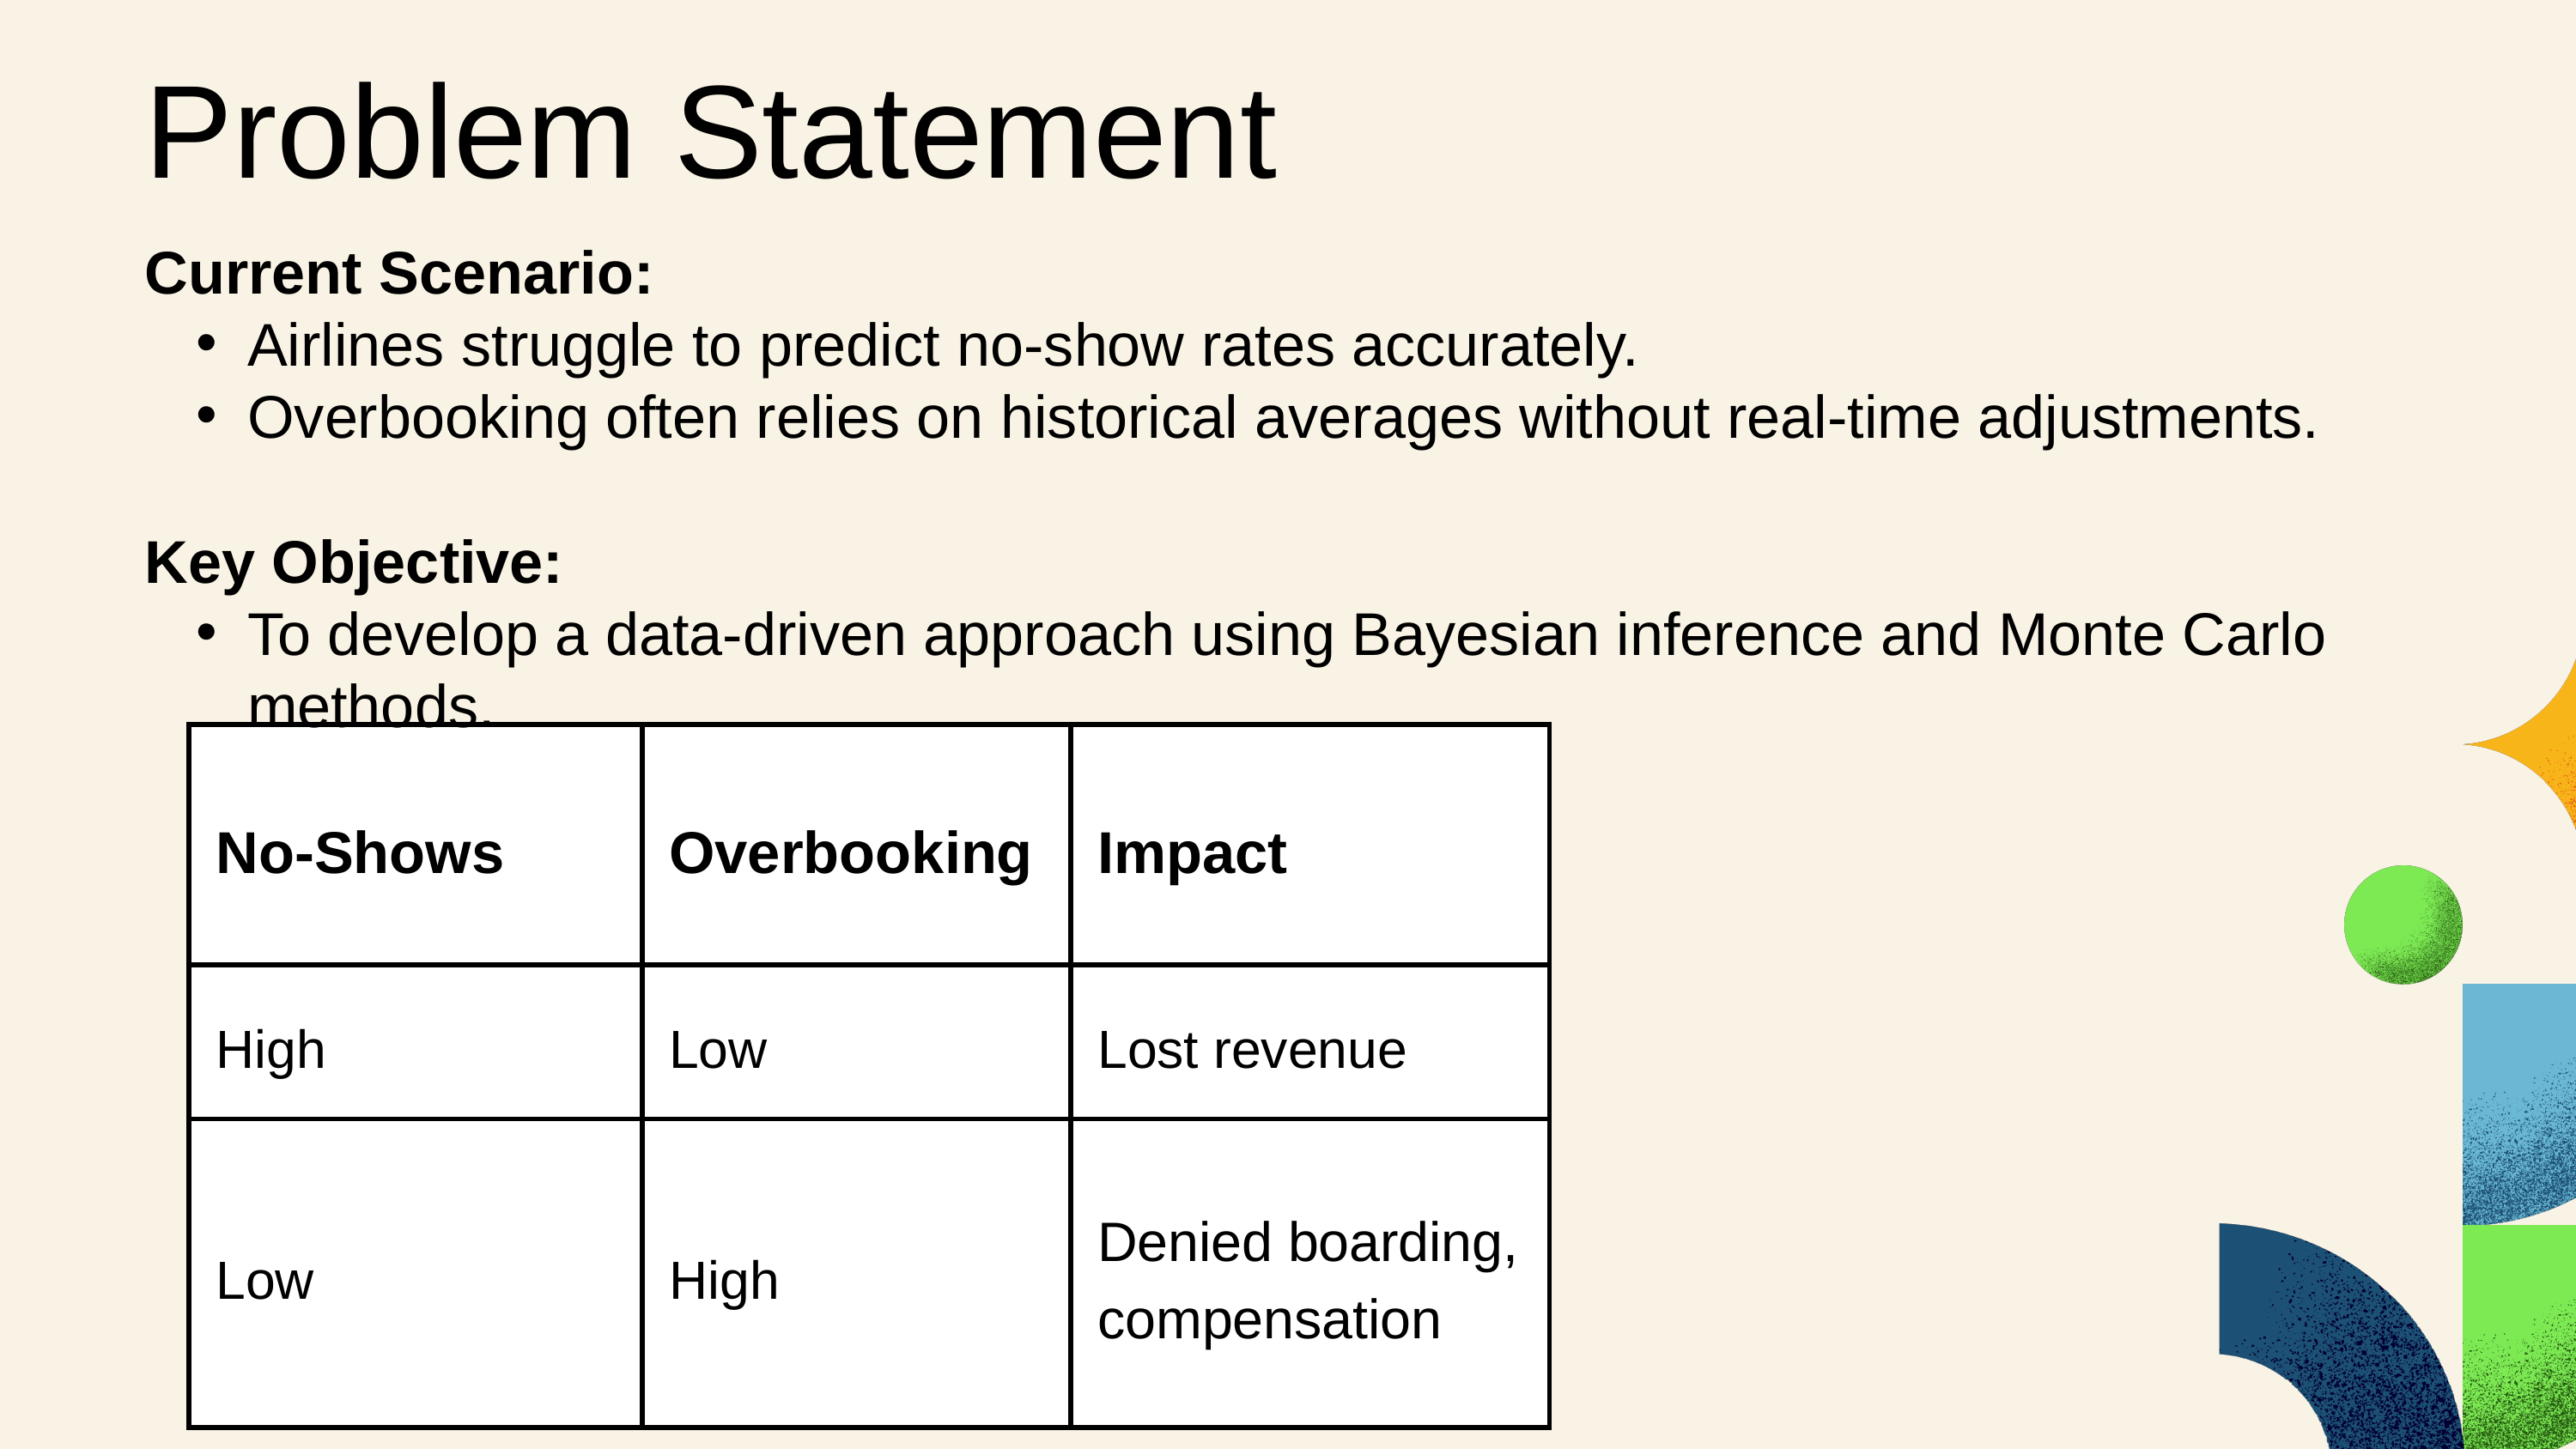

Problem Statement
Current Scenario:
Airlines struggle to predict no-show rates accurately.
Overbooking often relies on historical averages without real-time adjustments.

Key Objective:
To develop a data-driven approach using Bayesian inference and Monte Carlo methods.

| No-Shows | Overbooking | Impact |
| --- | --- | --- |
| High | Low | Lost revenue |
| Low | High | Denied boarding, compensation |